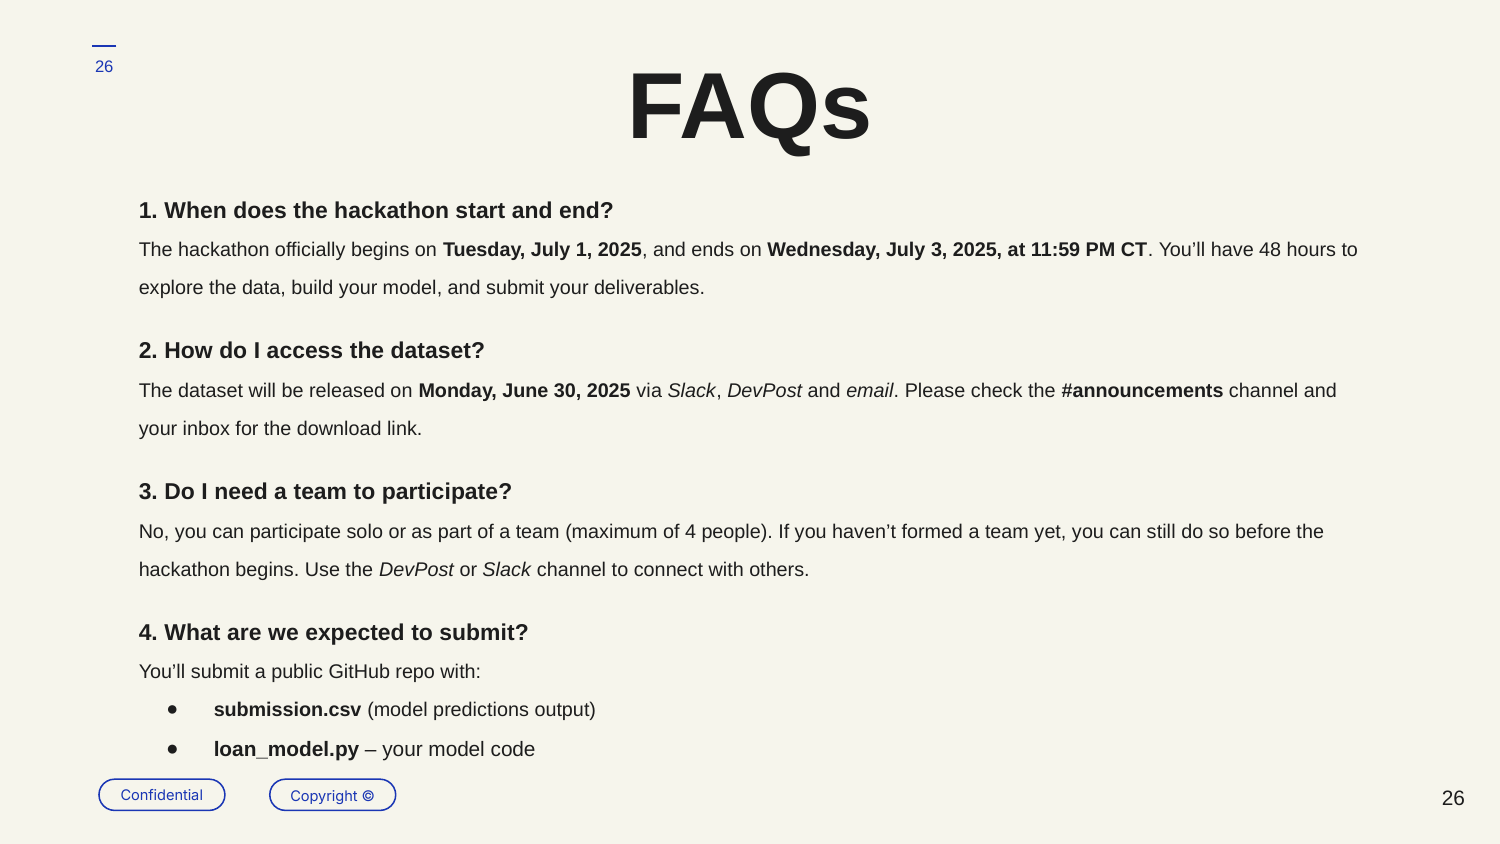

26
# FAQs
1. When does the hackathon start and end?
The hackathon officially begins on Tuesday, July 1, 2025, and ends on Wednesday, July 3, 2025, at 11:59 PM CT. You’ll have 48 hours to explore the data, build your model, and submit your deliverables.
2. How do I access the dataset?
The dataset will be released on Monday, June 30, 2025 via Slack, DevPost and email. Please check the #announcements channel and your inbox for the download link.
3. Do I need a team to participate?
No, you can participate solo or as part of a team (maximum of 4 people). If you haven’t formed a team yet, you can still do so before the hackathon begins. Use the DevPost or Slack channel to connect with others.
4. What are we expected to submit?
You’ll submit a public GitHub repo with:
submission.csv (model predictions output)
loan_model.py – your model code
26